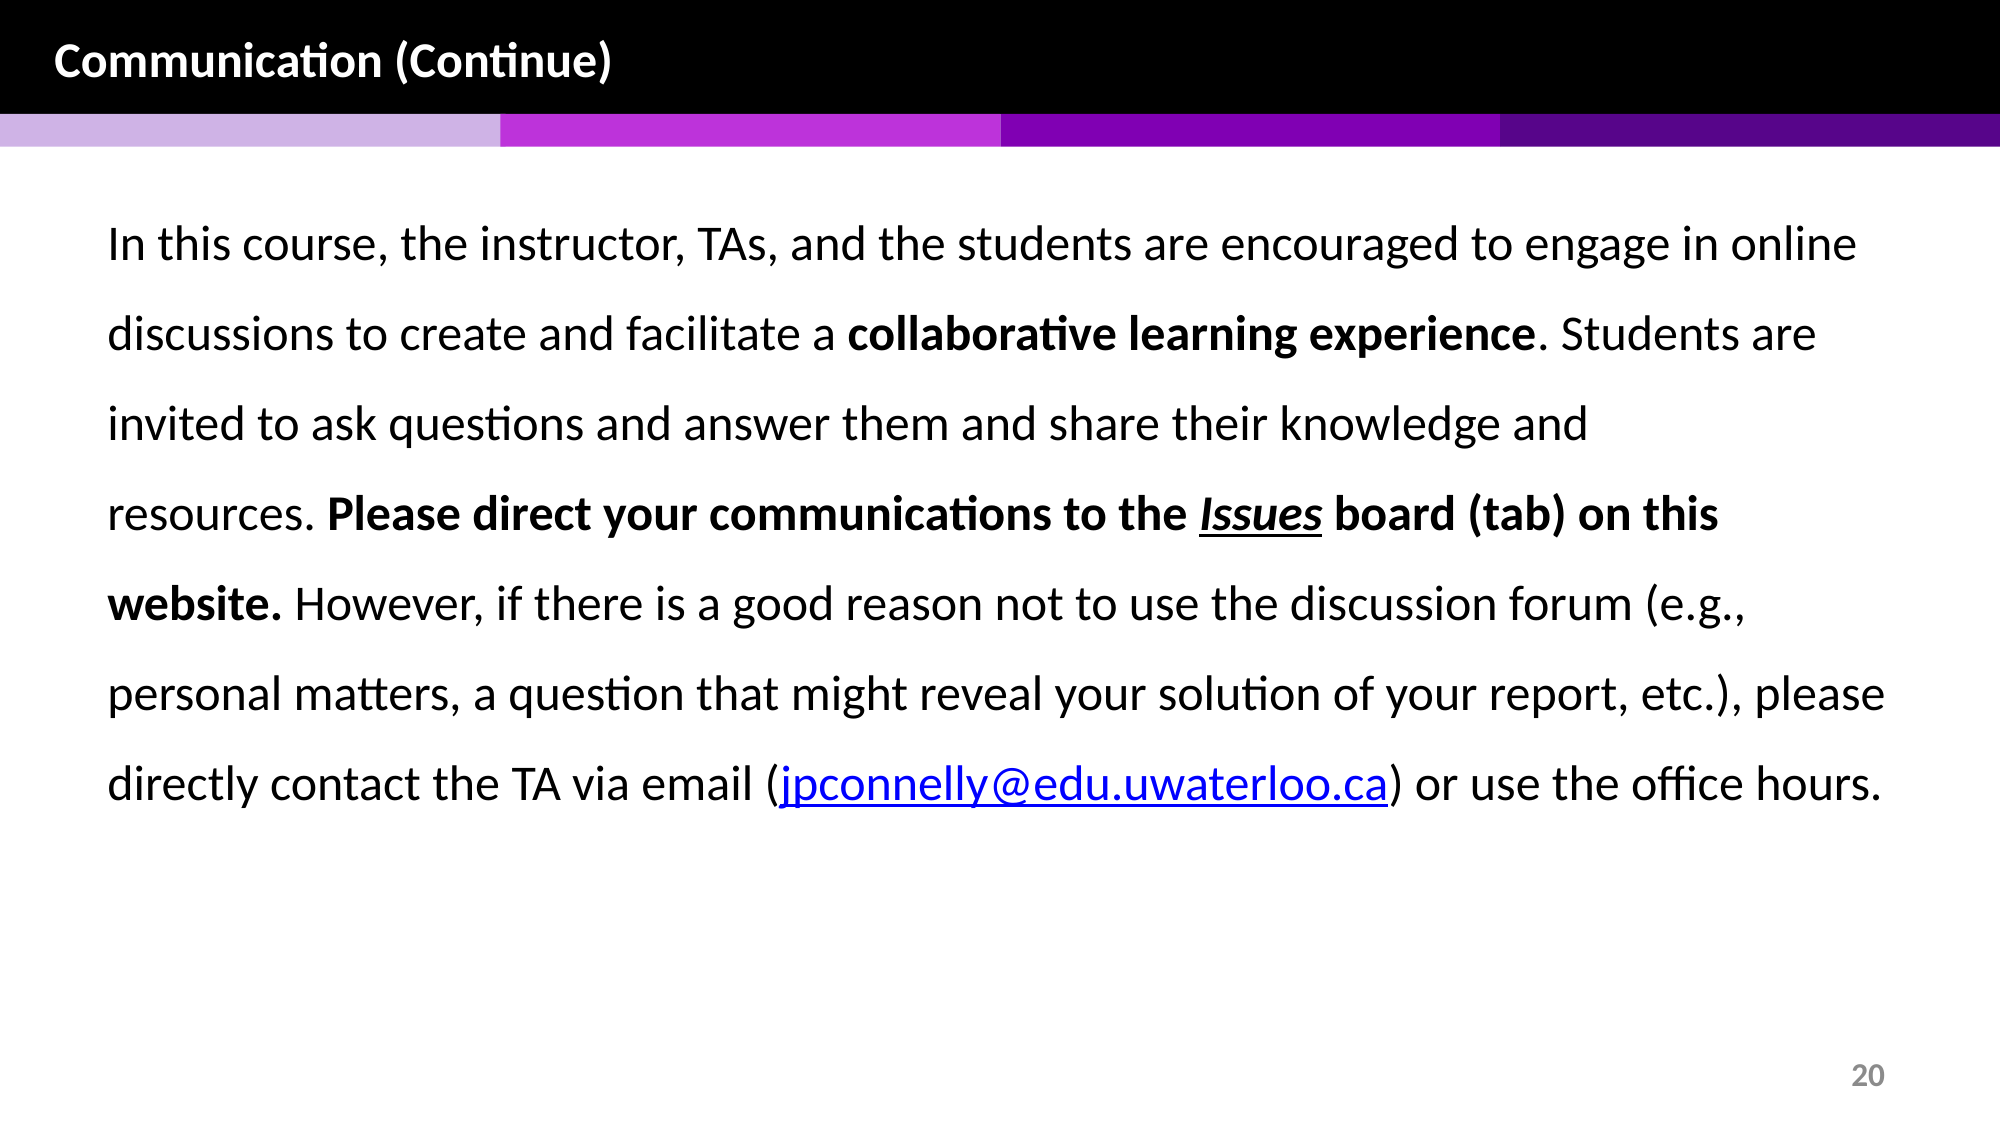

Communication (Continue)
In this course, the instructor, TAs, and the students are encouraged to engage in online discussions to create and facilitate a collaborative learning experience. Students are invited to ask questions and answer them and share their knowledge and resources. Please direct your communications to the Issues board (tab) on this website. However, if there is a good reason not to use the discussion forum (e.g., personal matters, a question that might reveal your solution of your report, etc.), please directly contact the TA via email (jpconnelly@edu.uwaterloo.ca) or use the office hours.